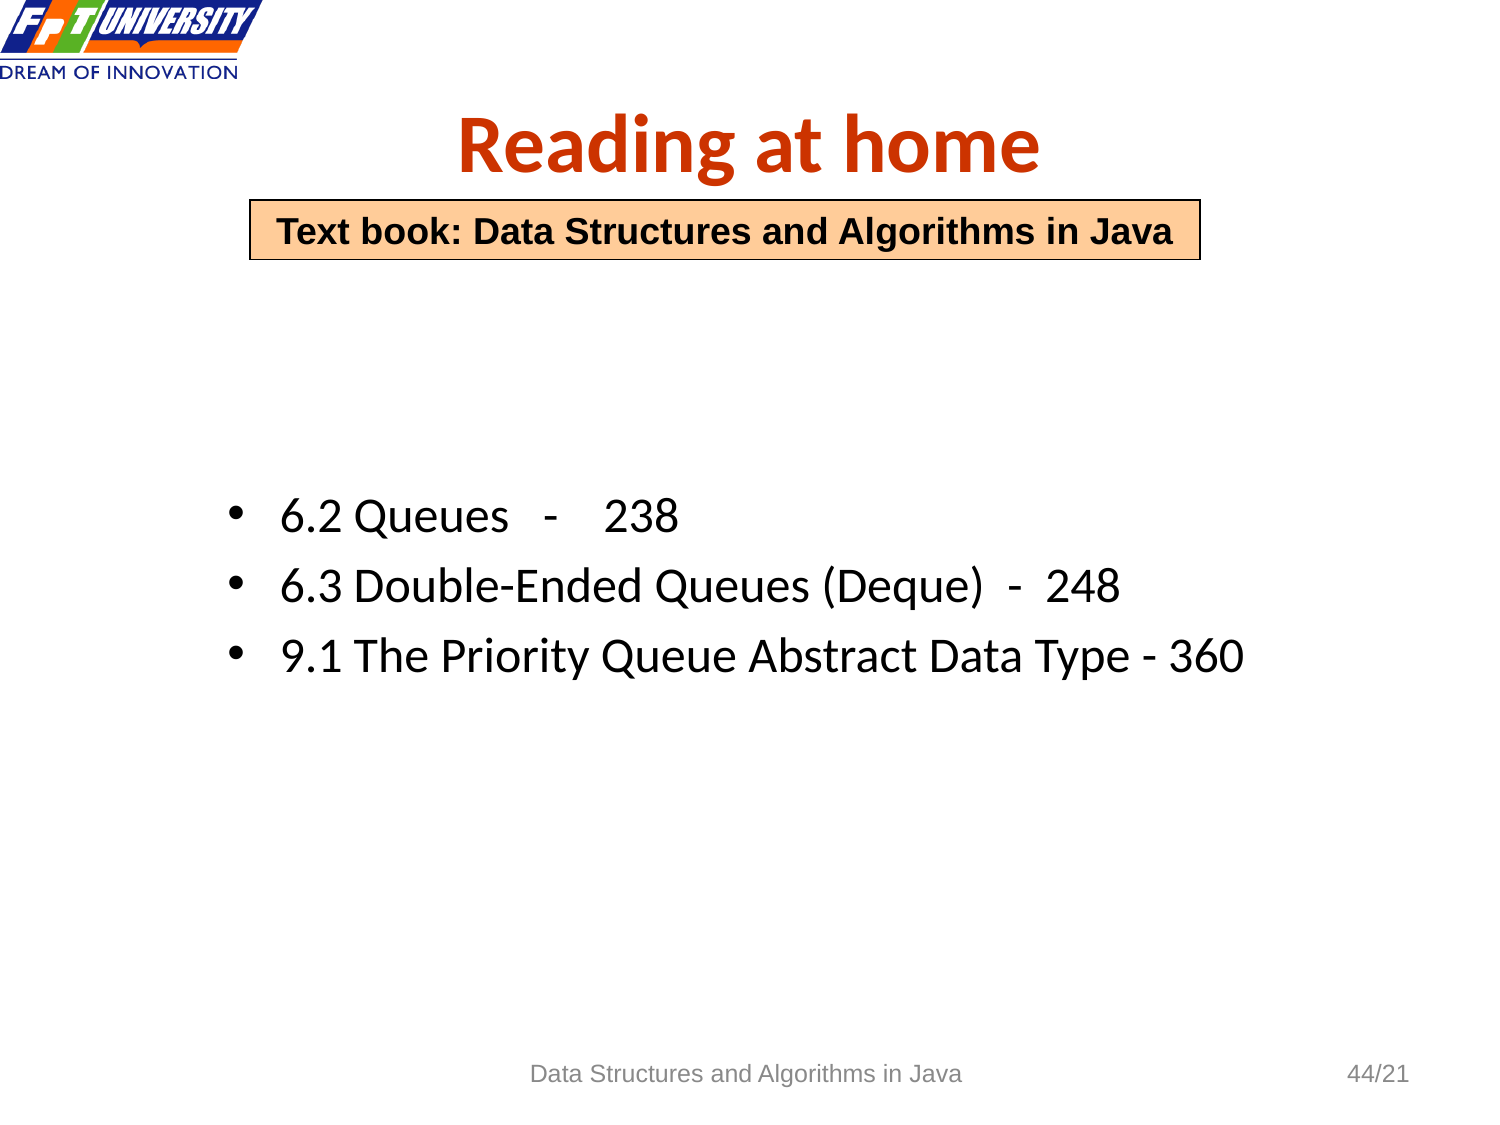

# Reading at home
Text book: Data Structures and Algorithms in Java
6.2 Queues   -    238
6.3 Double-Ended Queues (Deque)  -  248
9.1 The Priority Queue Abstract Data Type - 360
Data Structures and Algorithms in Java
44/21